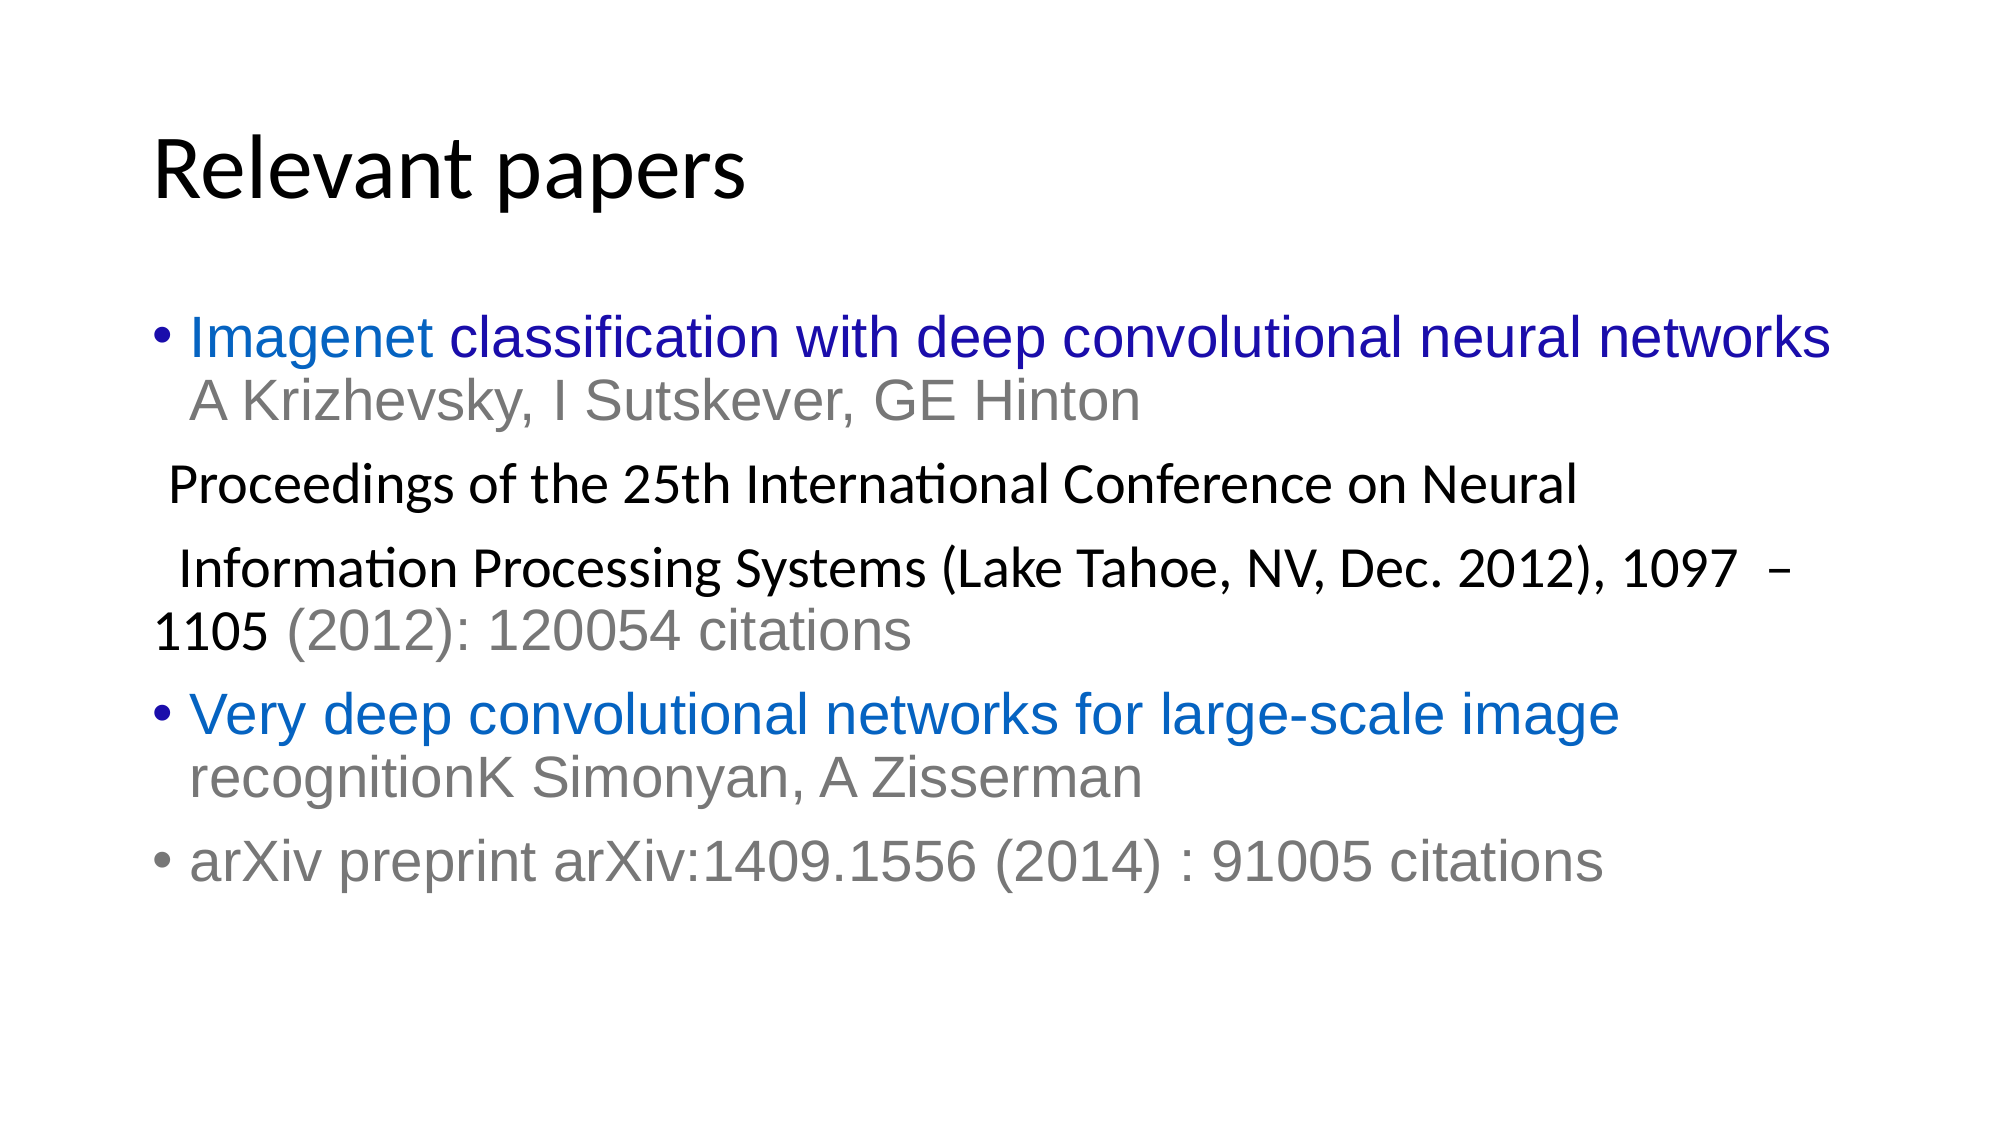

# Relevant papers
Imagenet classification with deep convolutional neural networks A Krizhevsky, I Sutskever, GE Hinton
 Proceedings of the 25th International Conference on Neural
  Information Processing Systems (Lake Tahoe, NV, Dec. 2012), 1097  –1105 (2012): 120054 citations
Very deep convolutional networks for large-scale image recognitionK Simonyan, A Zisserman
arXiv preprint arXiv:1409.1556 (2014) : 91005 citations